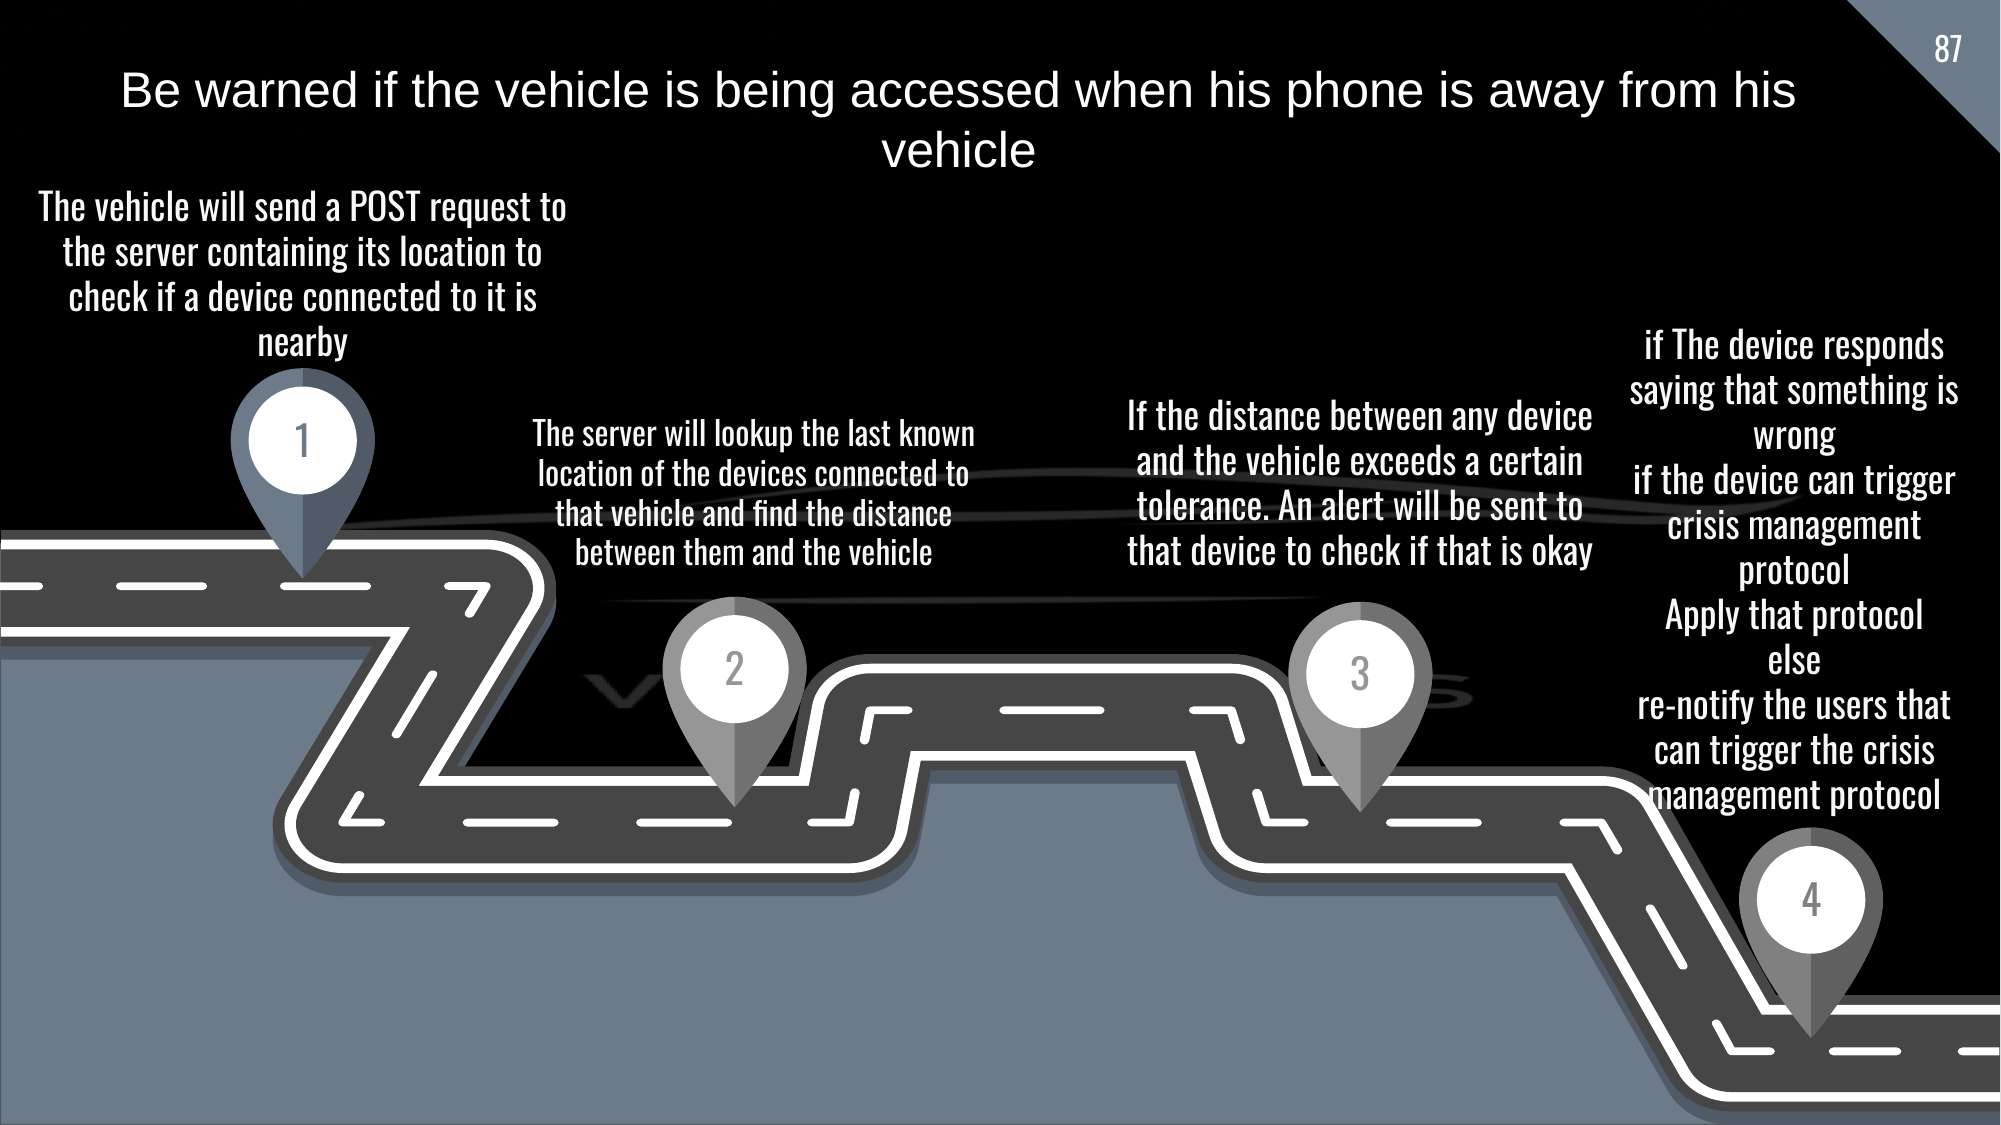

Be warned if the vehicle is being accessed when his phone is away from his vehicle
The vehicle will send a POST request to the server containing its location to check if a device connected to it is nearby
if The device responds saying that something is wrong
if the device can trigger crisis management protocol
Apply that protocol
else
re-notify the users that can trigger the crisis management protocol

1
If the distance between any device and the vehicle exceeds a certain tolerance. An alert will be sent to that device to check if that is okay
The server will lookup the last known location of the devices connected to that vehicle and find the distance between them and the vehicle

2

3

4